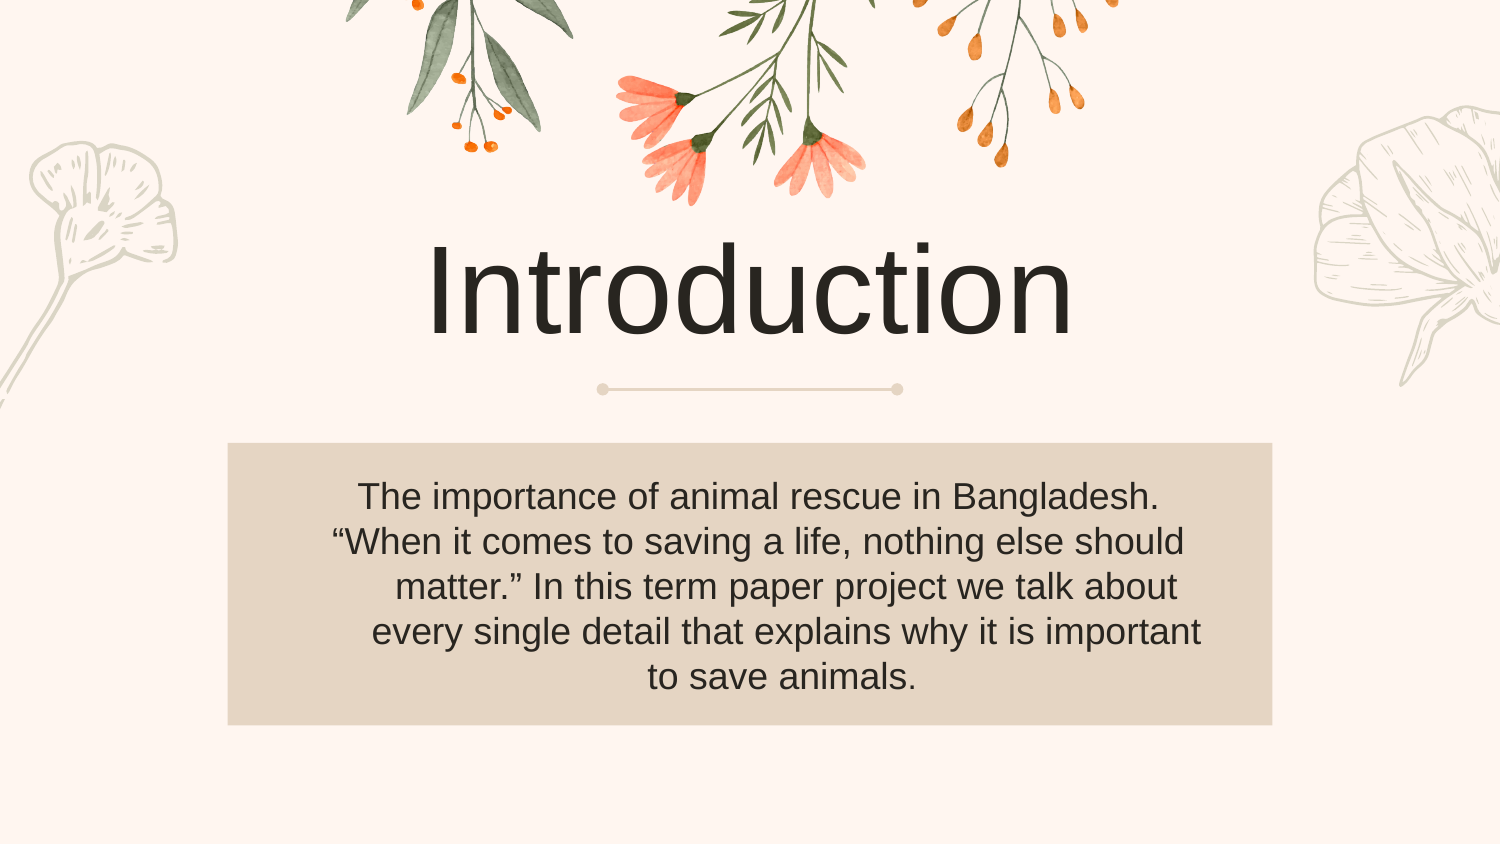

# Introduction

The importance of animal rescue in Bangladesh.
“When it comes to saving a life, nothing else should matter.” In this term paper project we talk about every single detail that explains why it is important to save animals.